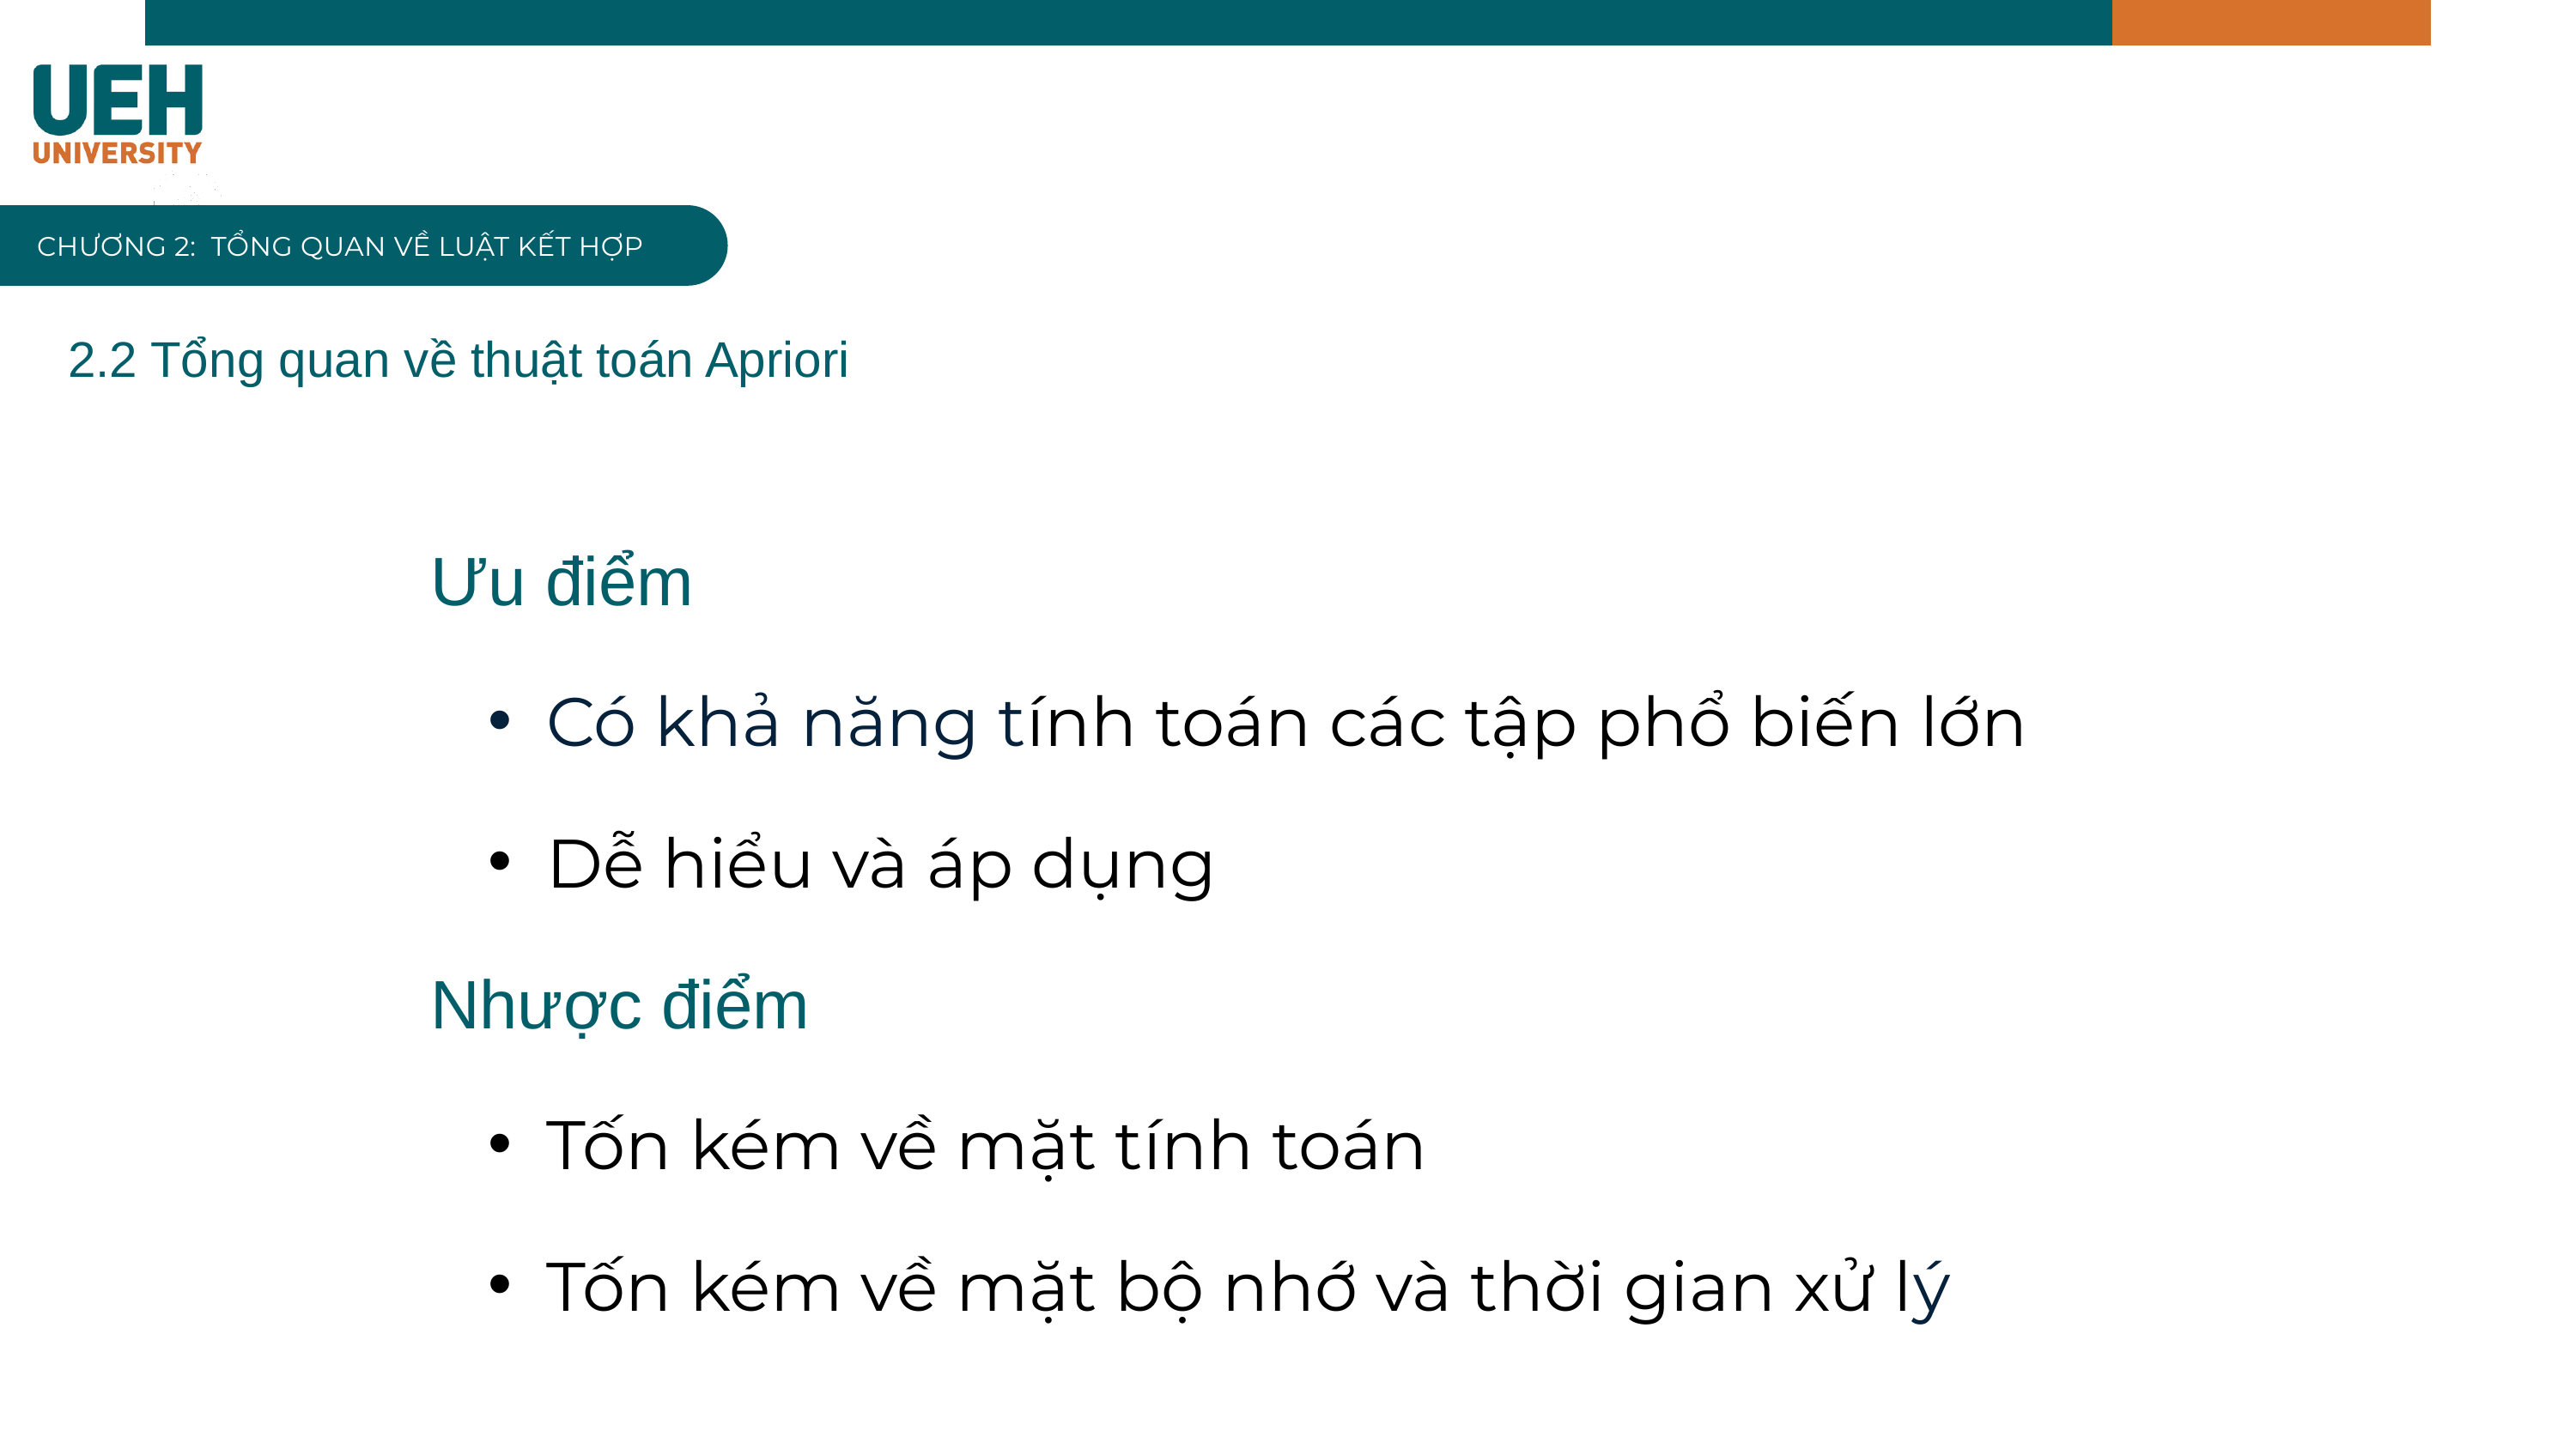

INFOGRAPHIC

CHƯƠNG 2:  TỔNG QUAN VỀ LUẬT KẾT HỢP

2.2 Tổng quan về thuật toán Apriori
Ưu điểm
Có khả năng tính toán các tập phổ biến lớn
Dễ hiểu và áp dụng
Nhược điểm
Tốn kém về mặt tính toán
Tốn kém về mặt bộ nhớ và thời gian xử lý